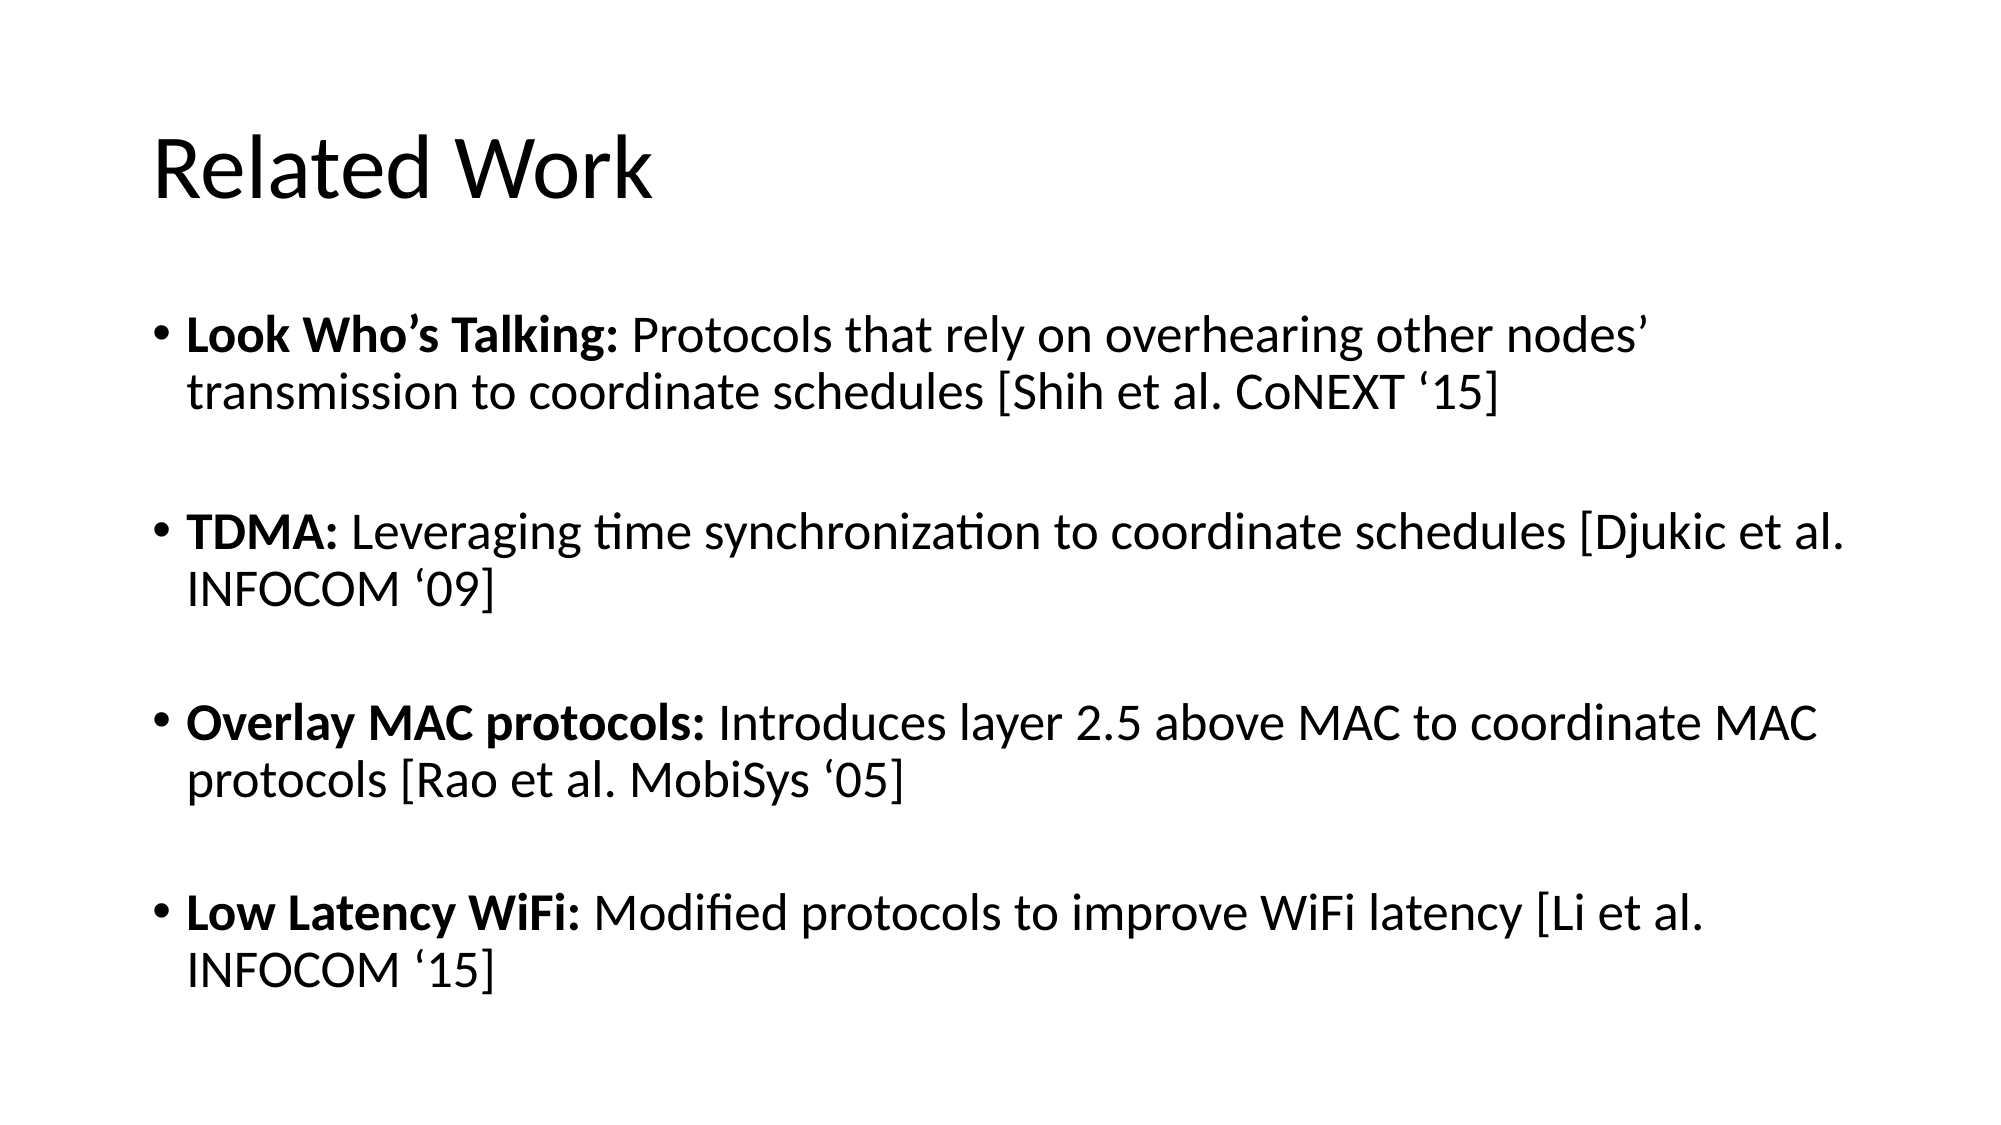

# Related Work
Look Who’s Talking: Protocols that rely on overhearing other nodes’ transmission to coordinate schedules [Shih et al. CoNEXT ‘15]
TDMA: Leveraging time synchronization to coordinate schedules [Djukic et al. INFOCOM ‘09]
Overlay MAC protocols: Introduces layer 2.5 above MAC to coordinate MAC protocols [Rao et al. MobiSys ‘05]
Low Latency WiFi: Modified protocols to improve WiFi latency [Li et al. INFOCOM ‘15]